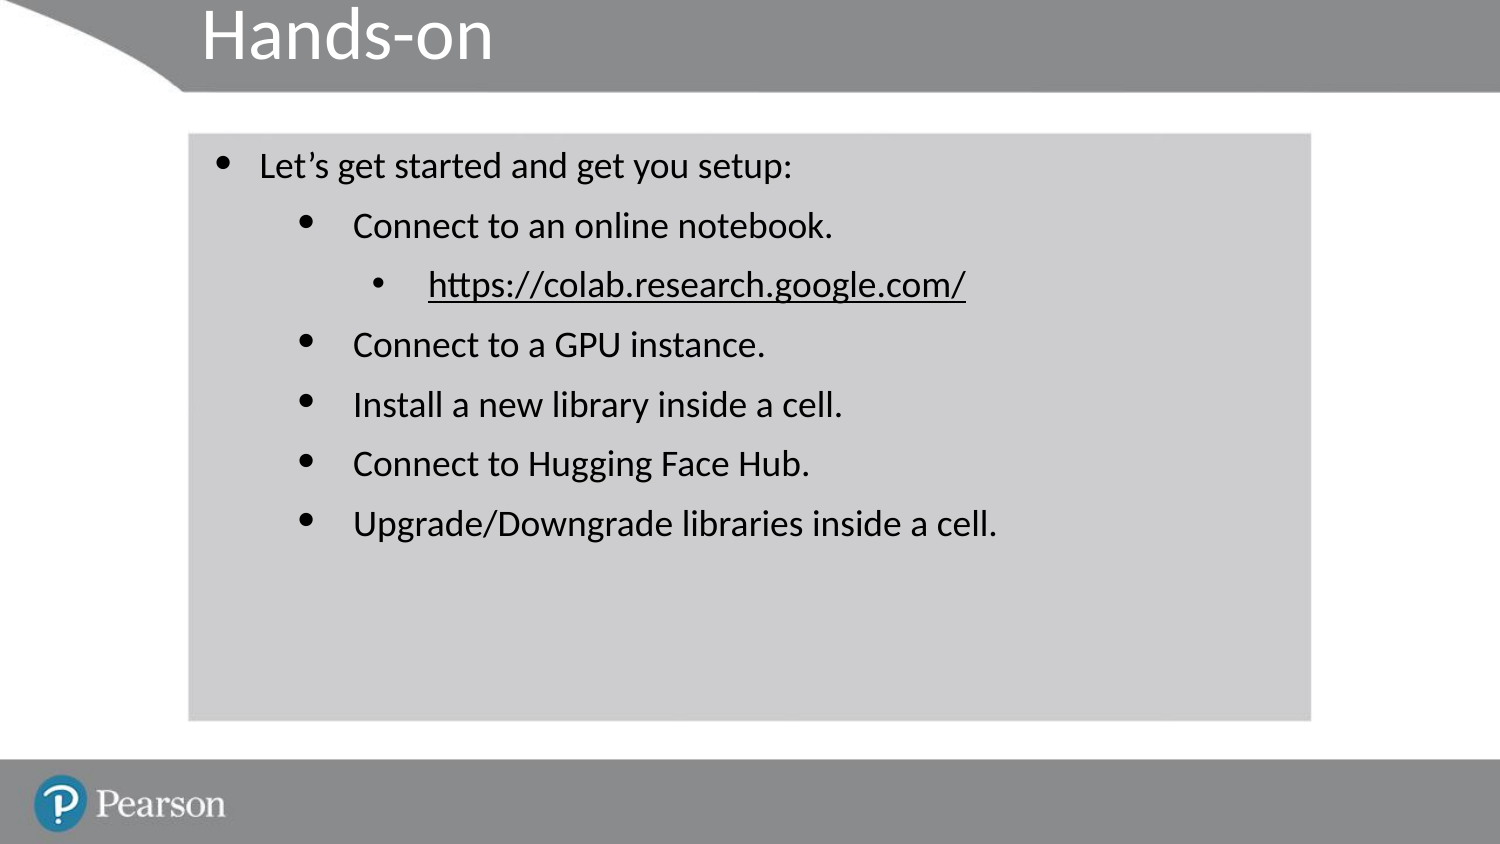

# Hands-on
Let’s get started and get you setup:
Connect to an online notebook.
https://colab.research.google.com/
Connect to a GPU instance.
Install a new library inside a cell.
Connect to Hugging Face Hub.
Upgrade/Downgrade libraries inside a cell.